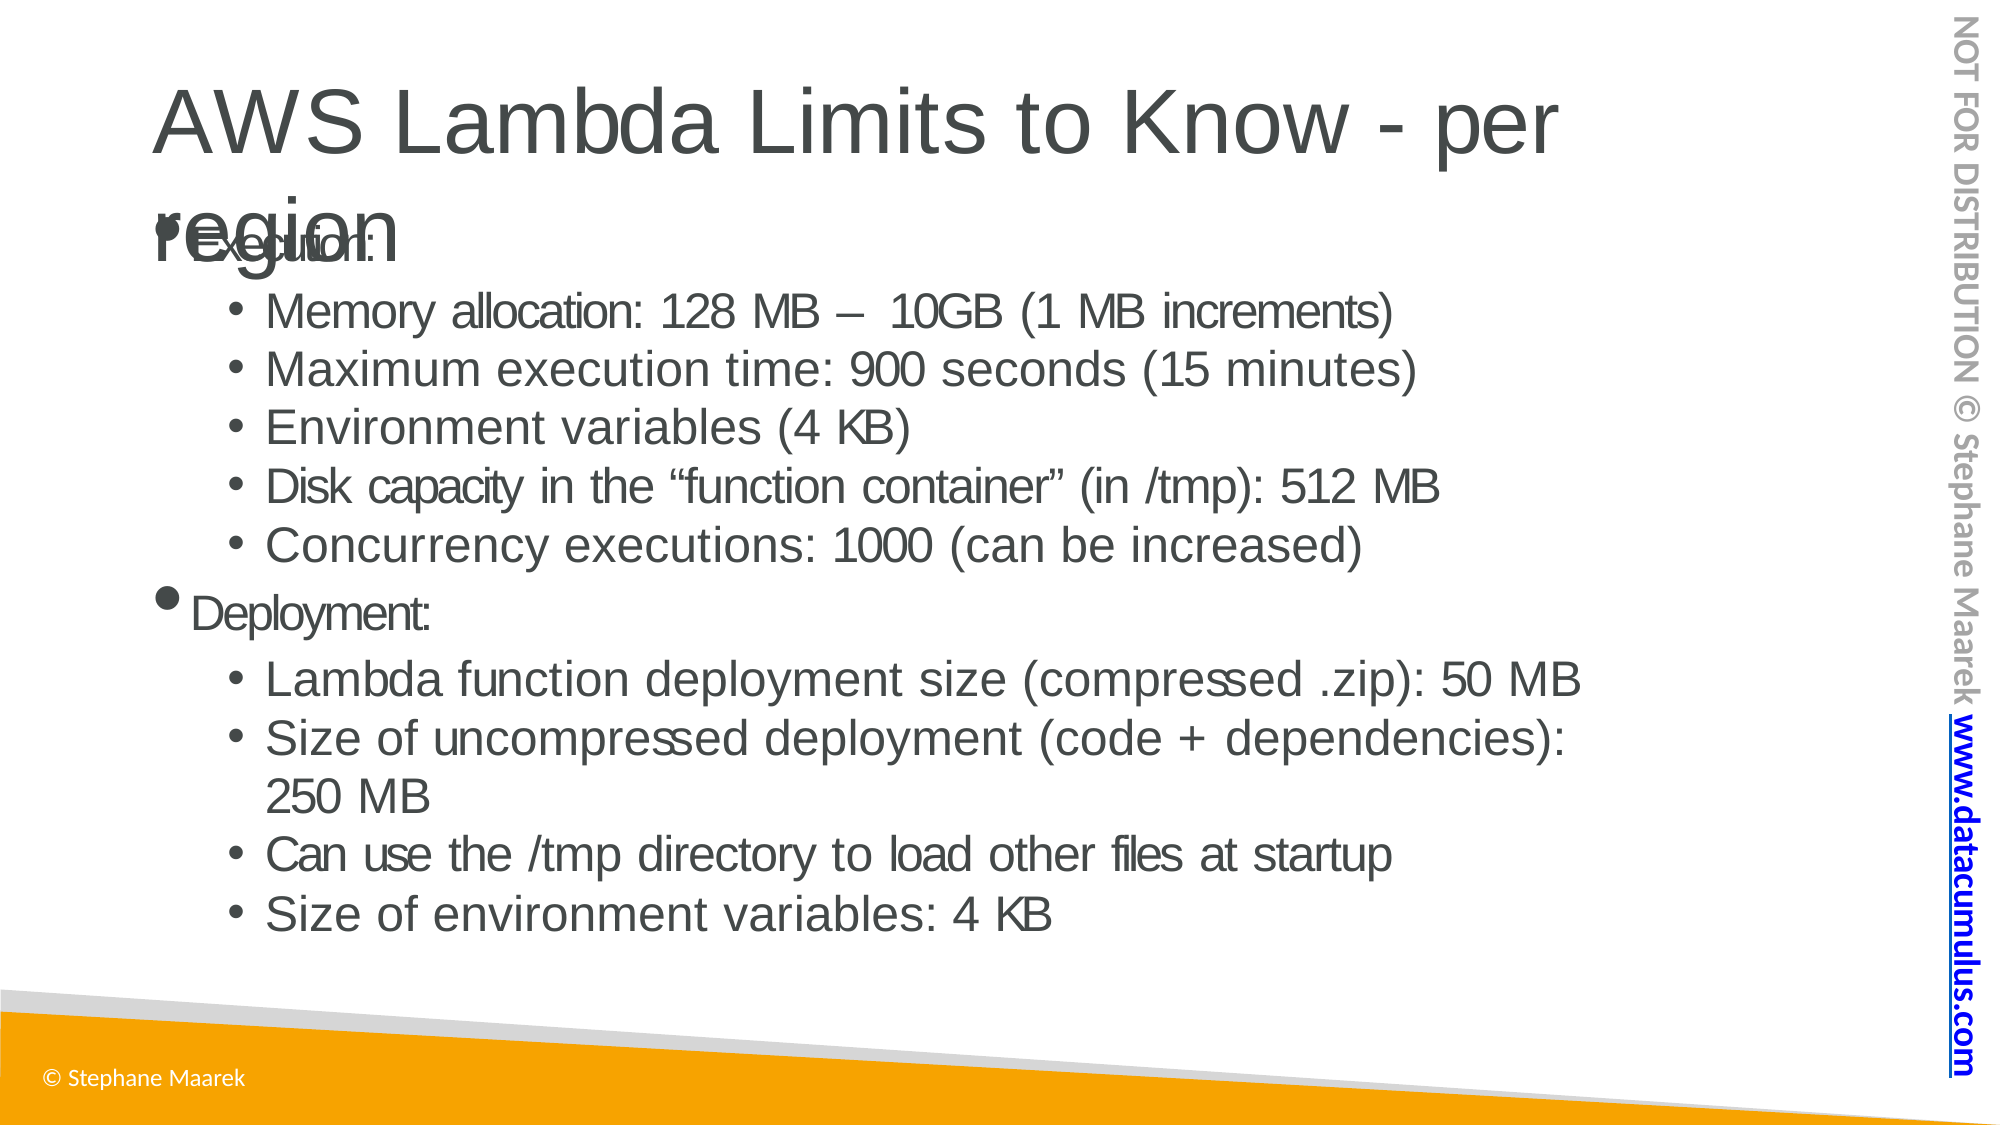

NOT FOR DISTRIBUTION © Stephane Maarek www.datacumulus.com
# AWS Lambda Limits to Know - per region
Execution:
Memory allocation: 128 MB – 10GB (1 MB increments)
Maximum execution time: 900 seconds (15 minutes)
Environment variables (4 KB)
Disk capacity in the “function container” (in /tmp): 512 MB
Concurrency executions: 1000 (can be increased)
Deployment:
Lambda function deployment size (compressed .zip): 50 MB
Size of uncompressed deployment (code + dependencies): 250 MB
Can use the /tmp directory to load other files at startup
Size of environment variables: 4 KB
© Stephane Maarek